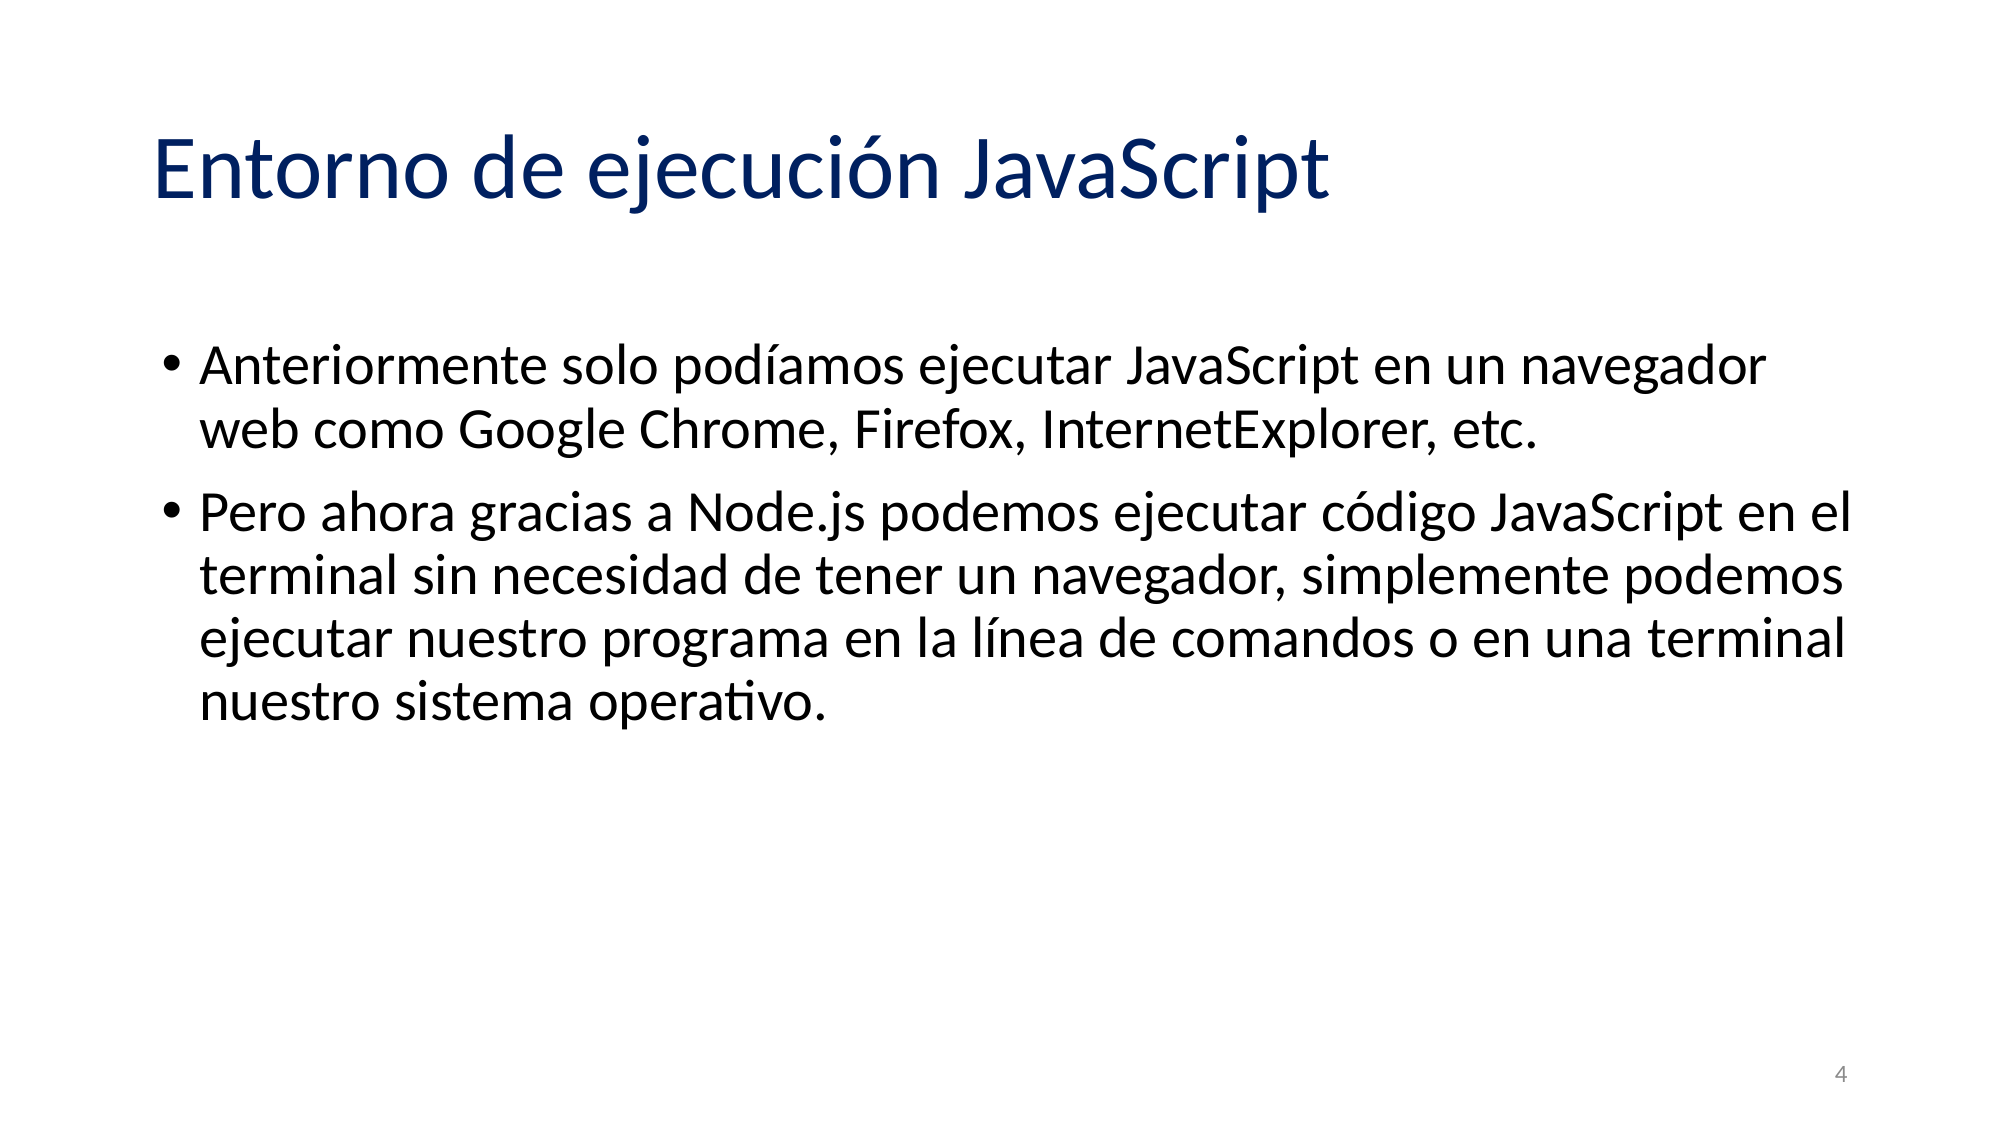

# Entorno de ejecución JavaScript
Anteriormente solo podíamos ejecutar JavaScript en un navegador web como Google Chrome, Firefox, InternetExplorer, etc.
Pero ahora gracias a Node.js podemos ejecutar código JavaScript en el terminal sin necesidad de tener un navegador, simplemente podemos ejecutar nuestro programa en la línea de comandos o en una terminal nuestro sistema operativo.
4